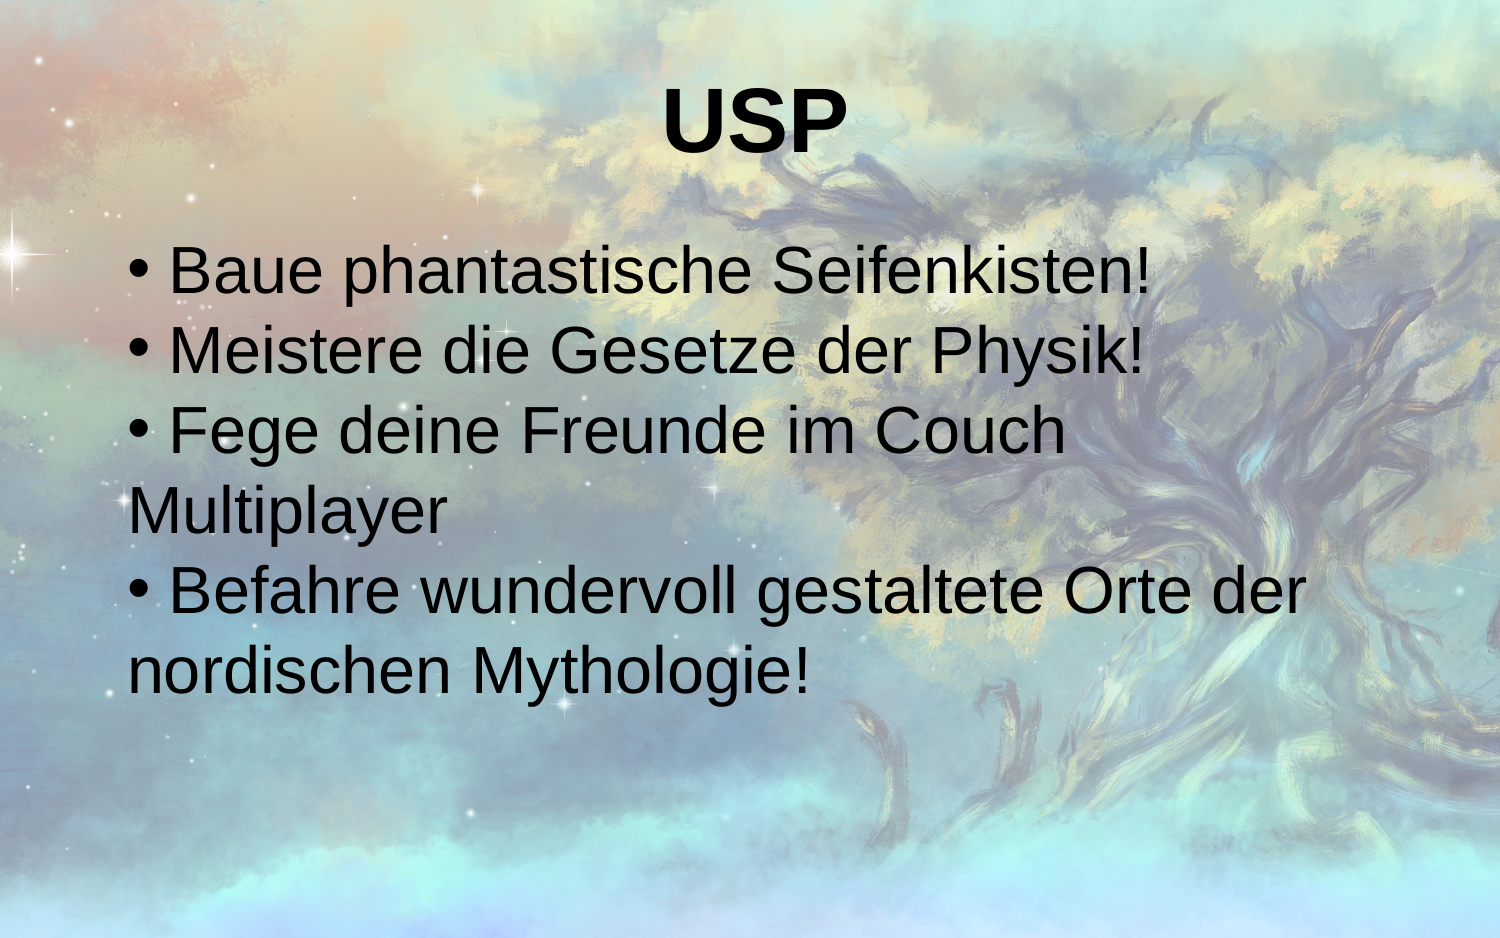

USP
 Baue phantastische Seifenkisten!
 Meistere die Gesetze der Physik!
 Fege deine Freunde im Couch Multiplayer
 Befahre wundervoll gestaltete Orte der nordischen Mythologie!